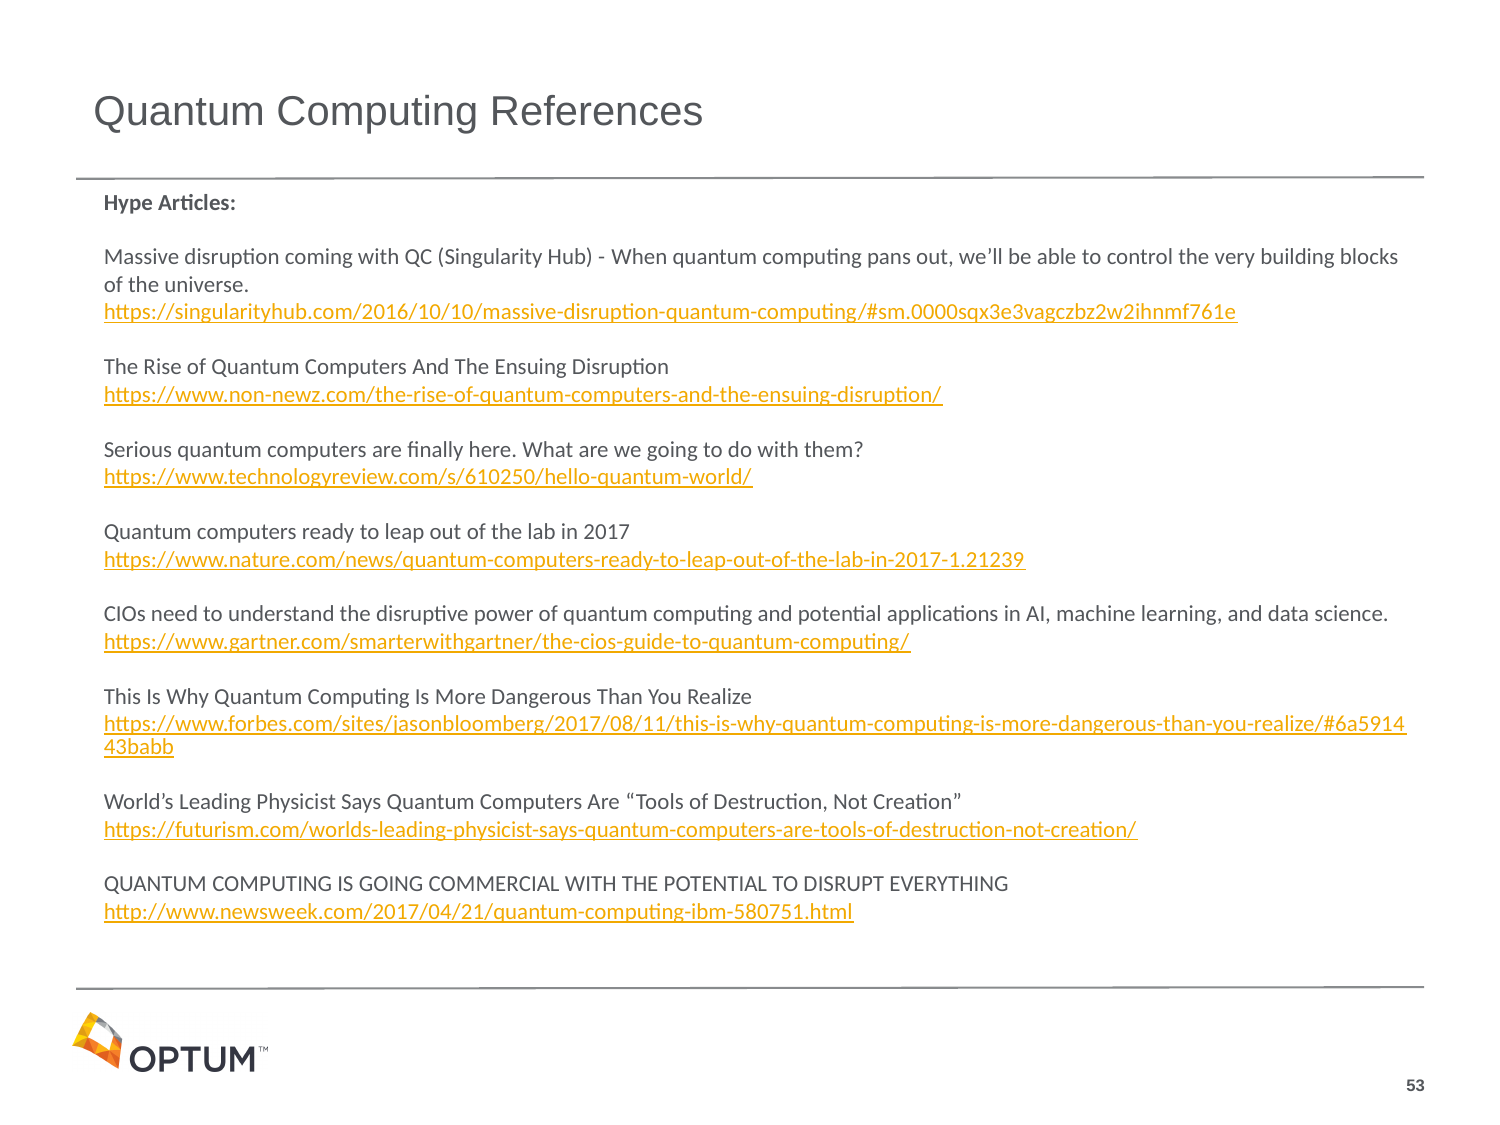

Quantum Computing References
Hype Articles:

Massive disruption coming with QC (Singularity Hub) - When quantum computing pans out, we’ll be able to control the very building blocks of the universe.
https://singularityhub.com/2016/10/10/massive-disruption-quantum-computing/#sm.0000sqx3e3vagczbz2w2ihnmf761e

The Rise of Quantum Computers And The Ensuing Disruption
https://www.non-newz.com/the-rise-of-quantum-computers-and-the-ensuing-disruption/

Serious quantum computers are finally here. What are we going to do with them?
https://www.technologyreview.com/s/610250/hello-quantum-world/

Quantum computers ready to leap out of the lab in 2017
https://www.nature.com/news/quantum-computers-ready-to-leap-out-of-the-lab-in-2017-1.21239

CIOs need to understand the disruptive power of quantum computing and potential applications in AI, machine learning, and data science.
https://www.gartner.com/smarterwithgartner/the-cios-guide-to-quantum-computing/

This Is Why Quantum Computing Is More Dangerous Than You Realize
https://www.forbes.com/sites/jasonbloomberg/2017/08/11/this-is-why-quantum-computing-is-more-dangerous-than-you-realize/#6a591443babb

World’s Leading Physicist Says Quantum Computers Are “Tools of Destruction, Not Creation”
https://futurism.com/worlds-leading-physicist-says-quantum-computers-are-tools-of-destruction-not-creation/

QUANTUM COMPUTING IS GOING COMMERCIAL WITH THE POTENTIAL TO DISRUPT EVERYTHING
http://www.newsweek.com/2017/04/21/quantum-computing-ibm-580751.html